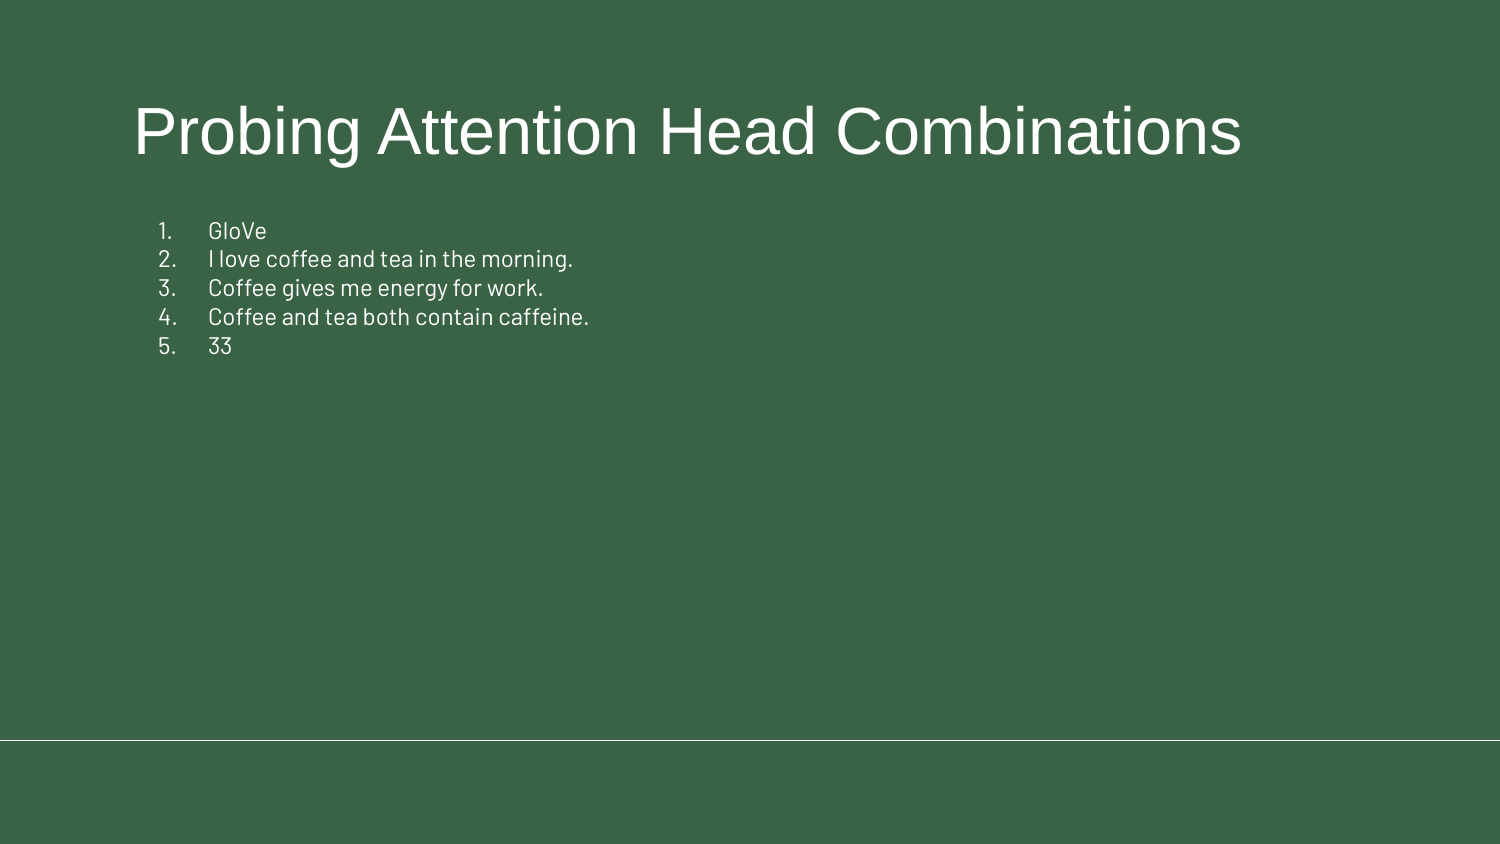

# Probing Attention Head Combinations

GloVe
I love coffee and tea in the morning.
Coffee gives me energy for work.
Coffee and tea both contain caffeine.
33